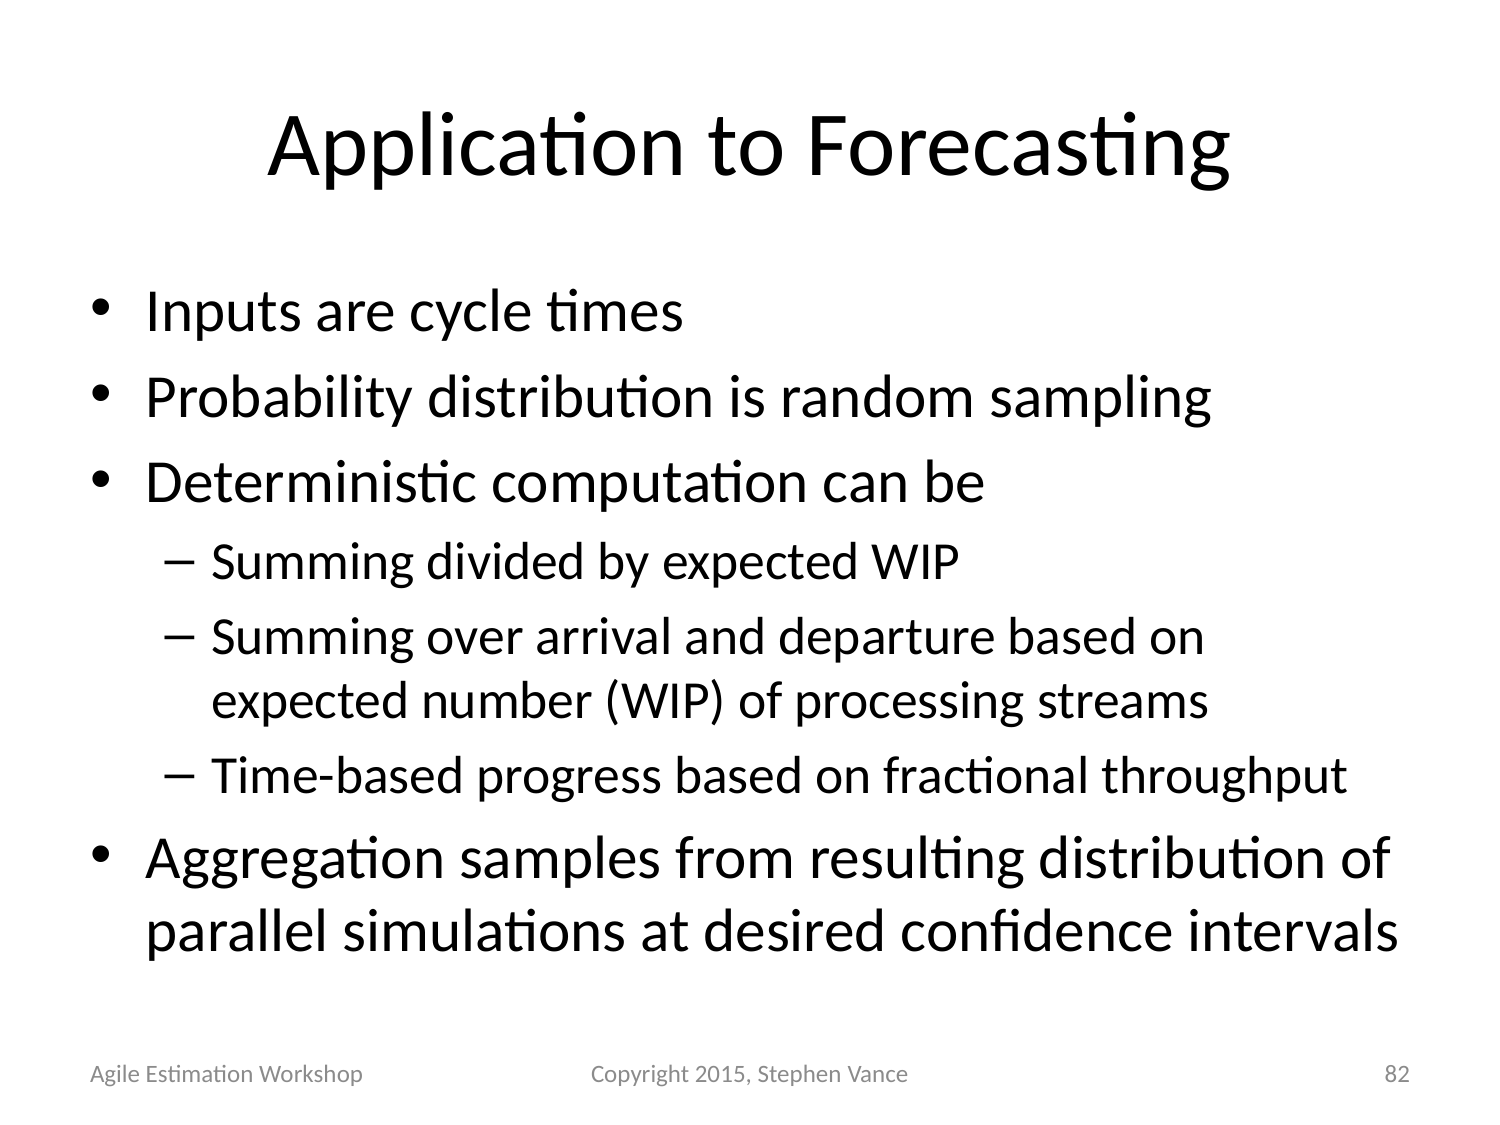

# Application to Forecasting
Inputs are cycle times
Probability distribution is random sampling
Deterministic computation can be
Summing divided by expected WIP
Summing over arrival and departure based on expected number (WIP) of processing streams
Time-based progress based on fractional throughput
Aggregation samples from resulting distribution of parallel simulations at desired confidence intervals
Agile Estimation Workshop
Copyright 2015, Stephen Vance
82